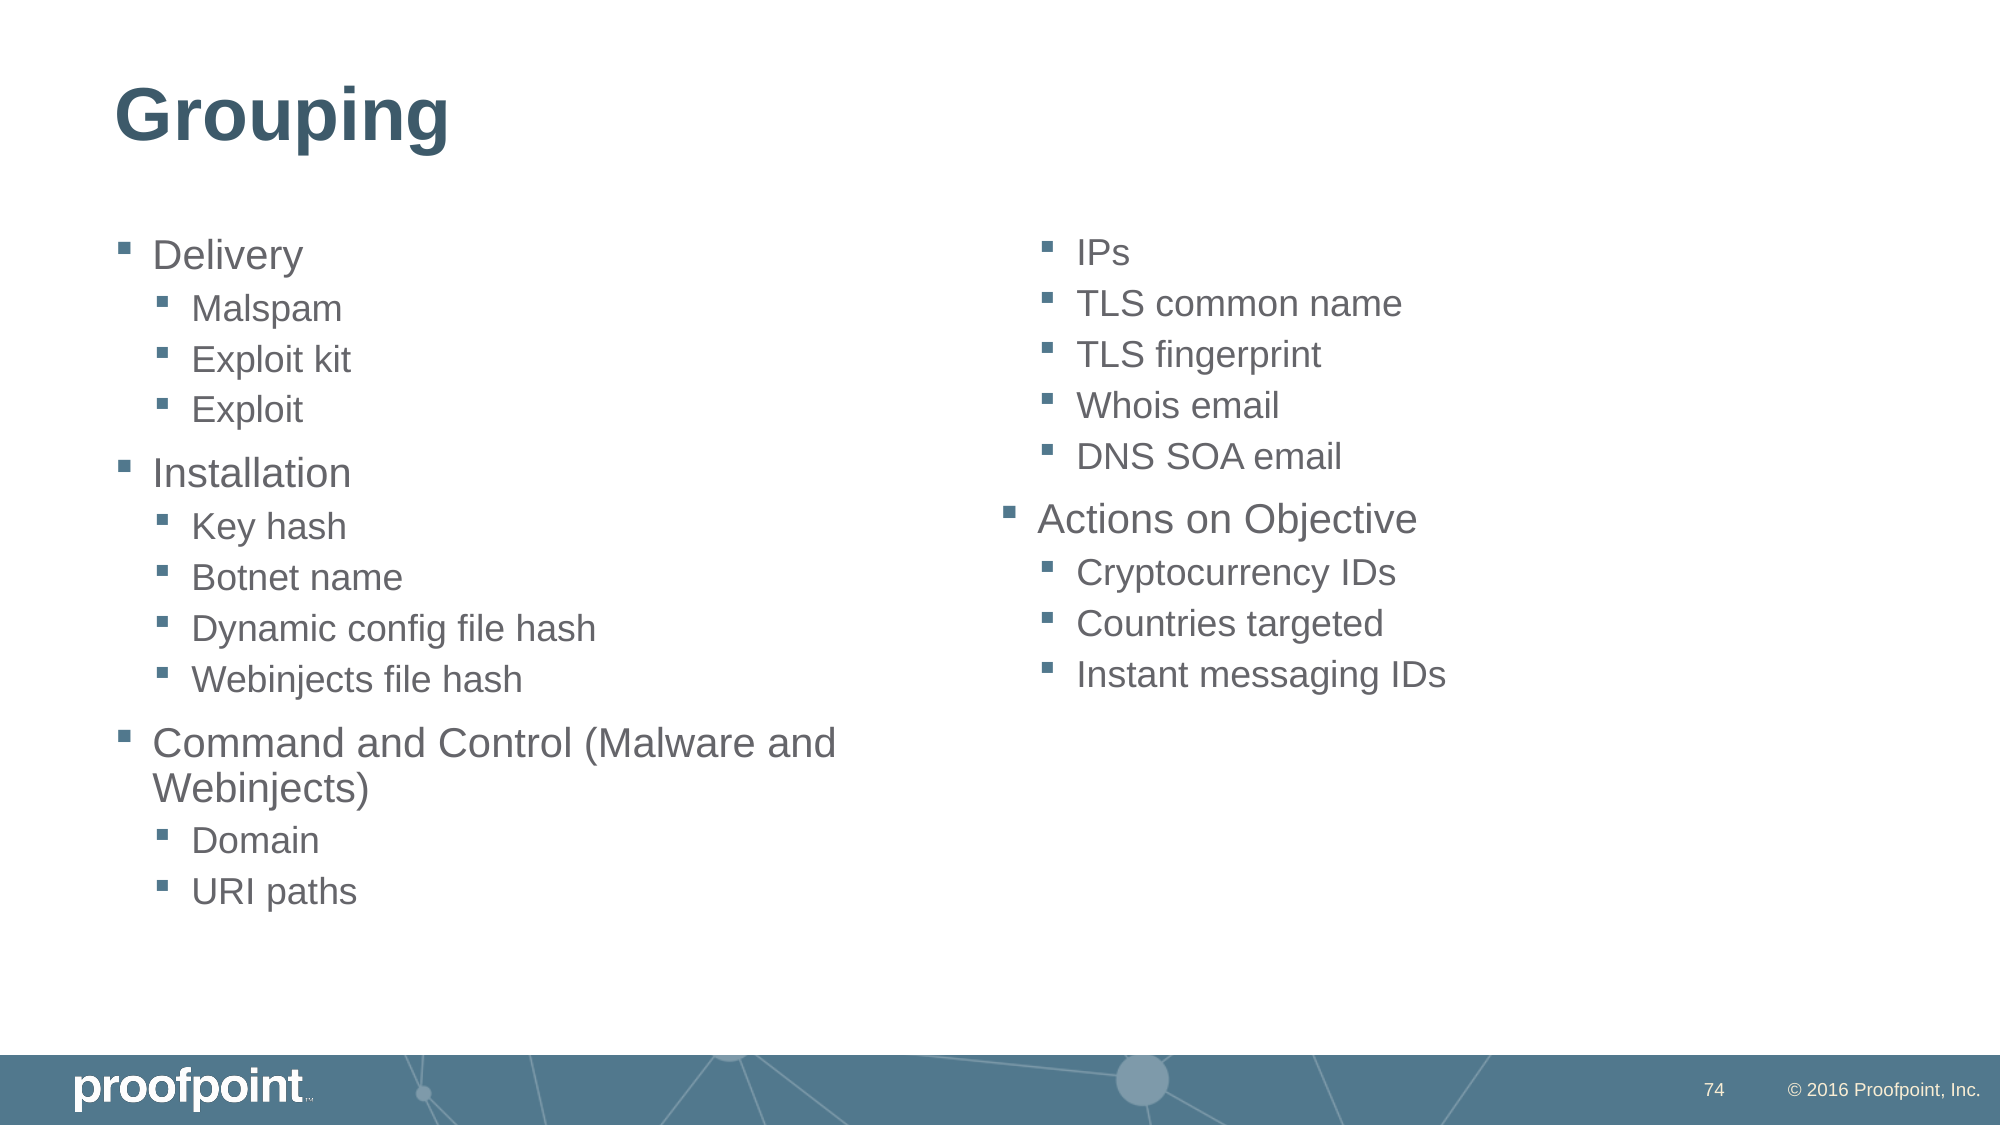

# Grouping
Delivery
Malspam
Exploit kit
Exploit
Installation
Key hash
Botnet name
Dynamic config file hash
Webinjects file hash
Command and Control (Malware and Webinjects)
Domain
URI paths
IPs
TLS common name
TLS fingerprint
Whois email
DNS SOA email
Actions on Objective
Cryptocurrency IDs
Countries targeted
Instant messaging IDs